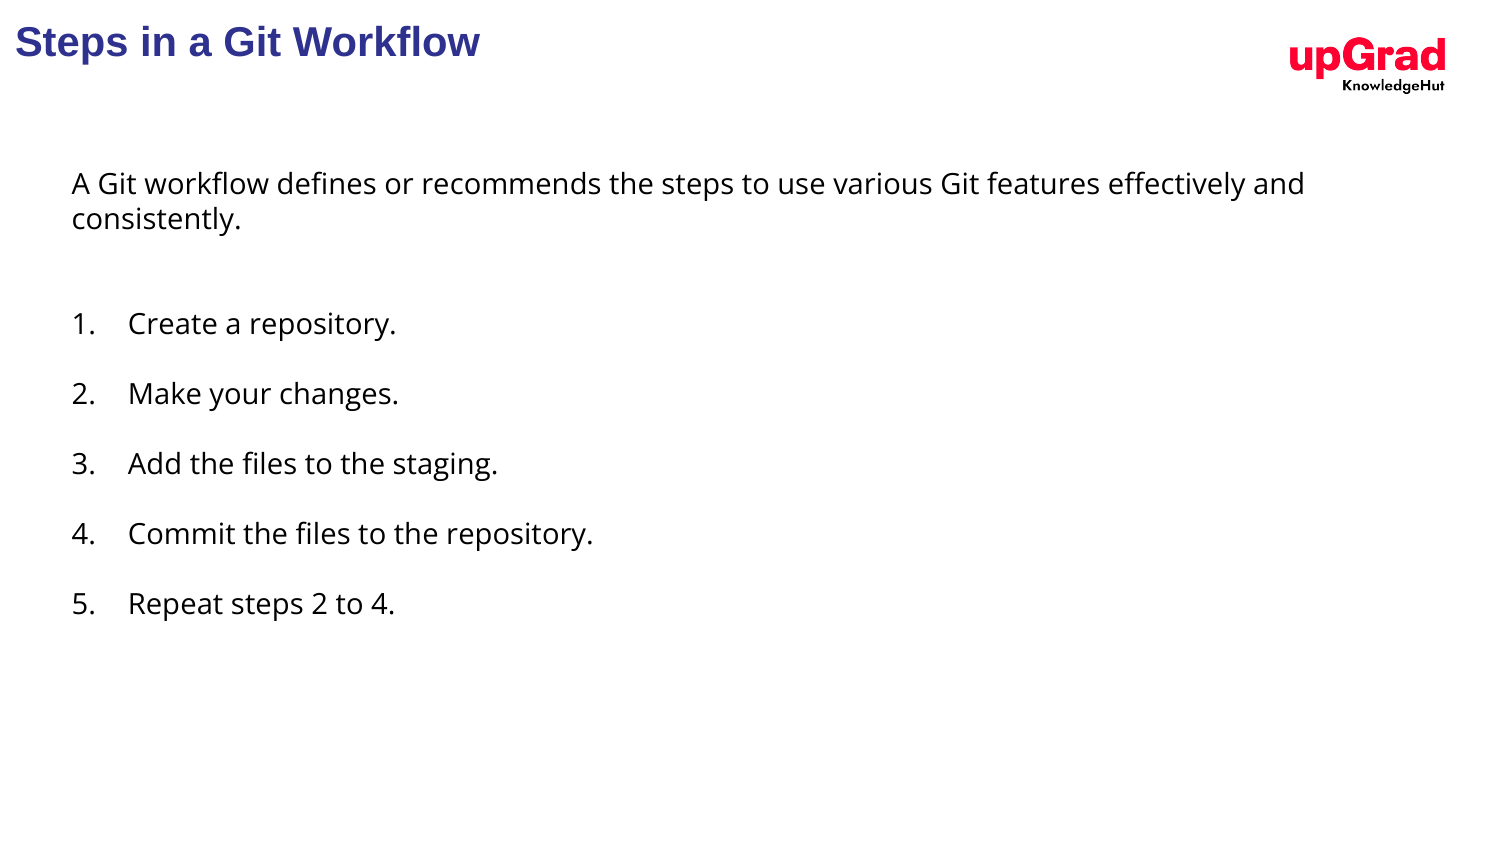

Steps in a Git Workflow
A Git workflow defines or recommends the steps to use various Git features effectively and consistently.

Create a repository.

Make your changes.

Add the files to the staging.

Commit the files to the repository.

Repeat steps 2 to 4.